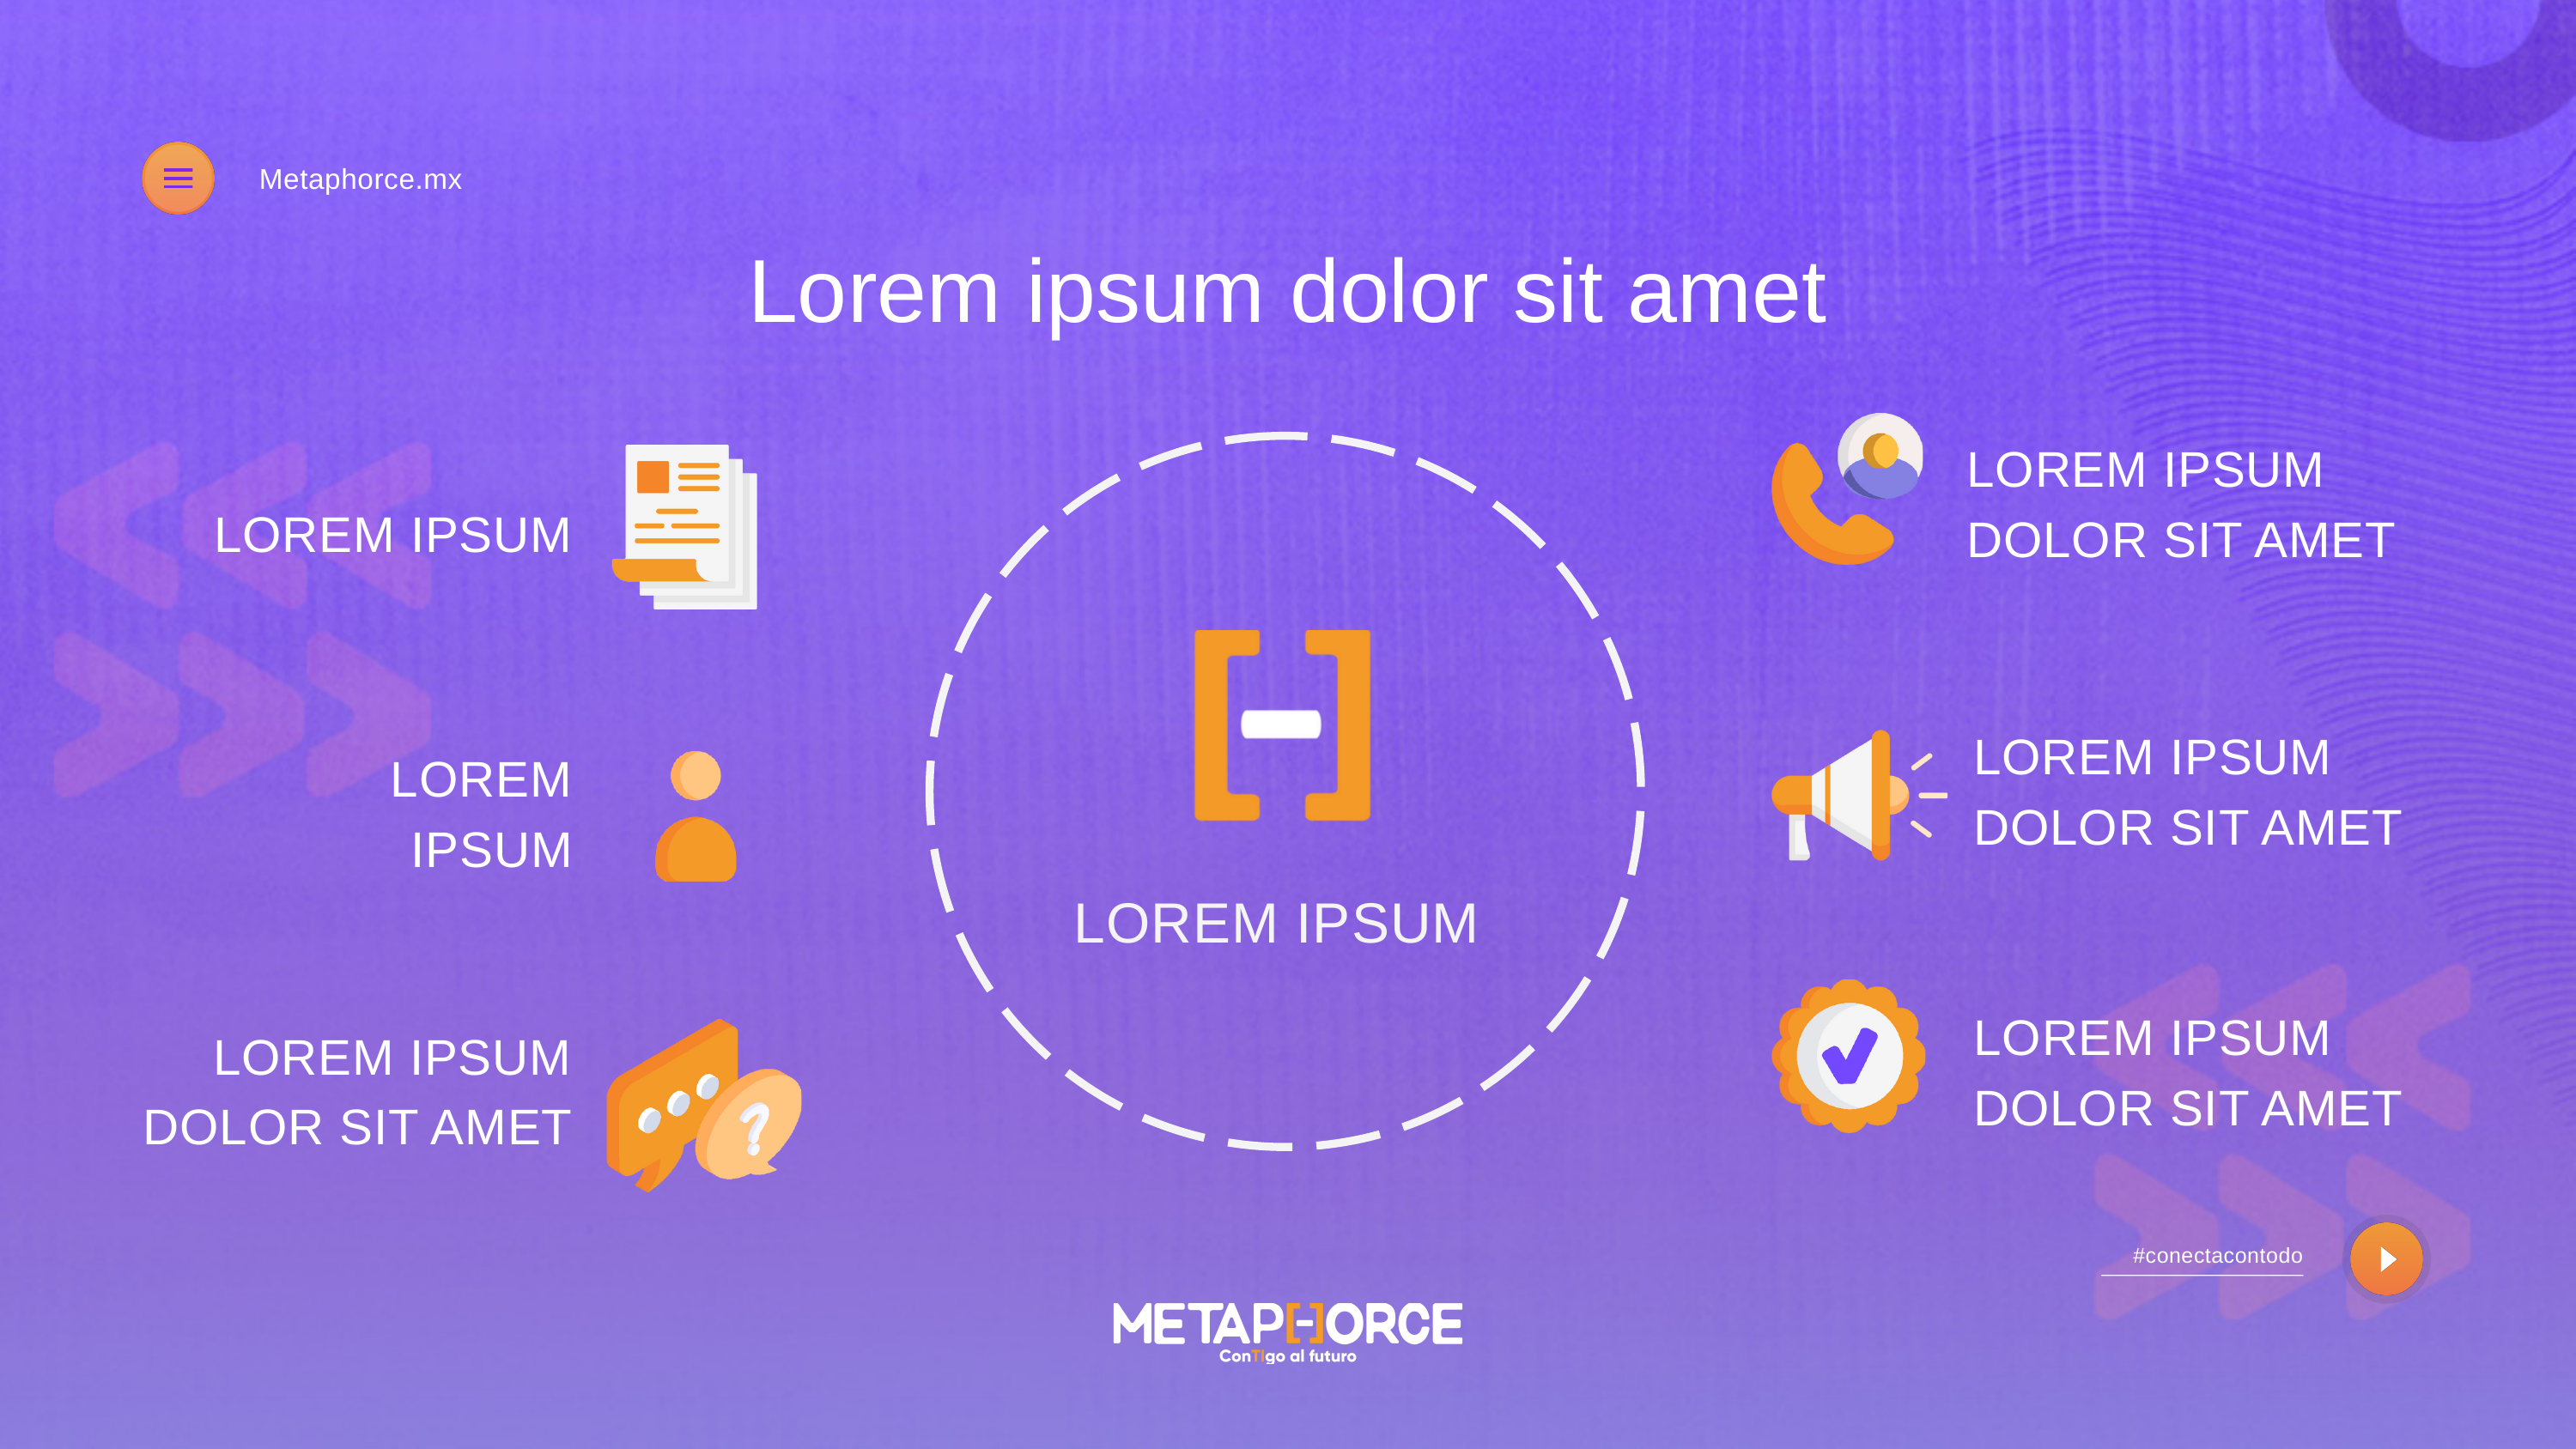

Metaphorce.mx

Lorem ipsum dolor sit amet

LOREM IPSUM DOLOR SIT AMET

LOREM IPSUM

LOREM IPSUM DOLOR SIT AMET

LOREM IPSUM
LOREM IPSUM

LOREM IPSUM DOLOR SIT AMET
LOREM IPSUM DOLOR SIT AMET

#conectacontodo